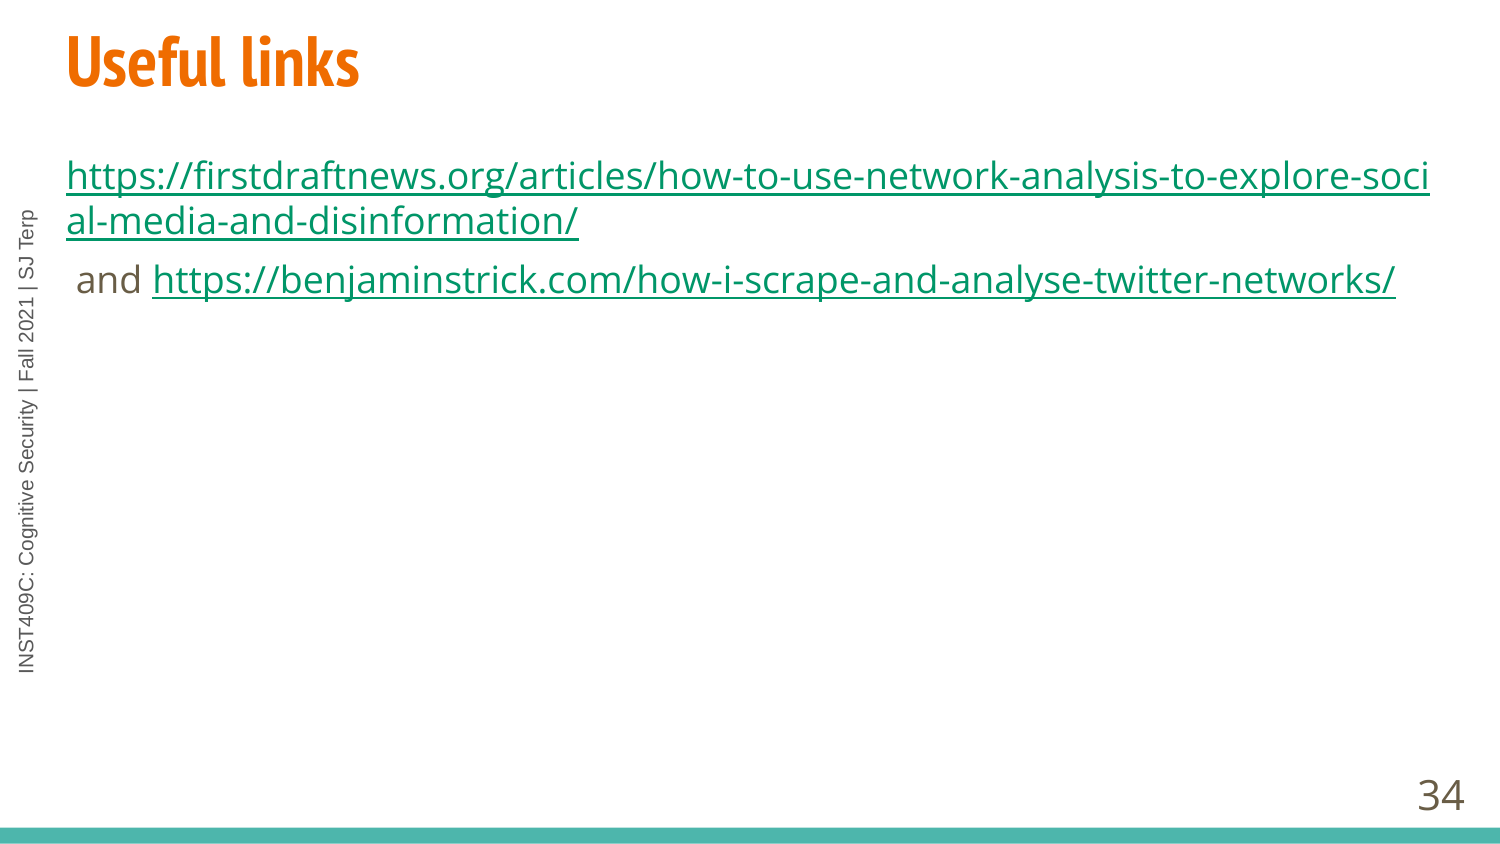

# Useful links
https://firstdraftnews.org/articles/how-to-use-network-analysis-to-explore-social-media-and-disinformation/ and https://benjaminstrick.com/how-i-scrape-and-analyse-twitter-networks/

34